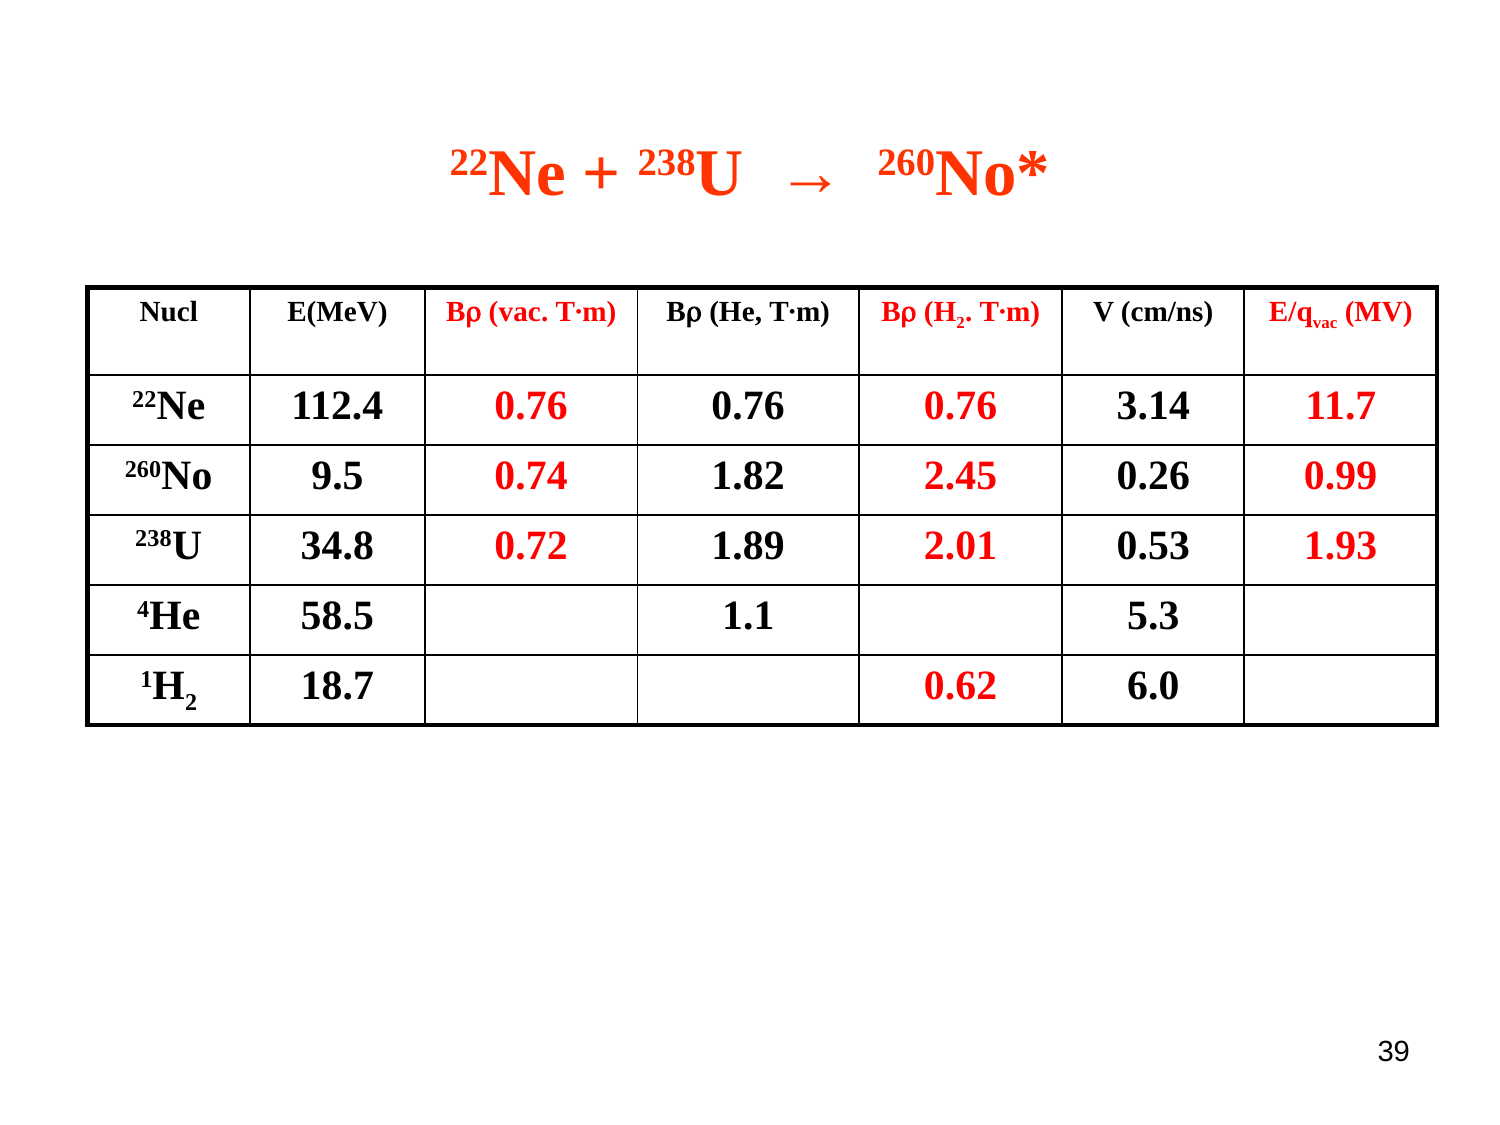

# 22Ne + 238U  →  260No*
| Nucl | Е(МeV) | Bρ (vac. Т∙m) | Bρ (He, Т∙m) | Bρ (H2. Т∙m) | V (cm/ns) | E/qvac (MV) |
| --- | --- | --- | --- | --- | --- | --- |
| 22Ne | 112.4 | 0.76 | 0.76 | 0.76 | 3.14 | 11.7 |
| 260No | 9.5 | 0.74 | 1.82 | 2.45 | 0.26 | 0.99 |
| 238U | 34.8 | 0.72 | 1.89 | 2.01 | 0.53 | 1.93 |
| 4He | 58.5 |  | 1.1 |  | 5.3 |  |
| 1H2 | 18.7 |  |  | 0.62 | 6.0 |  |
39